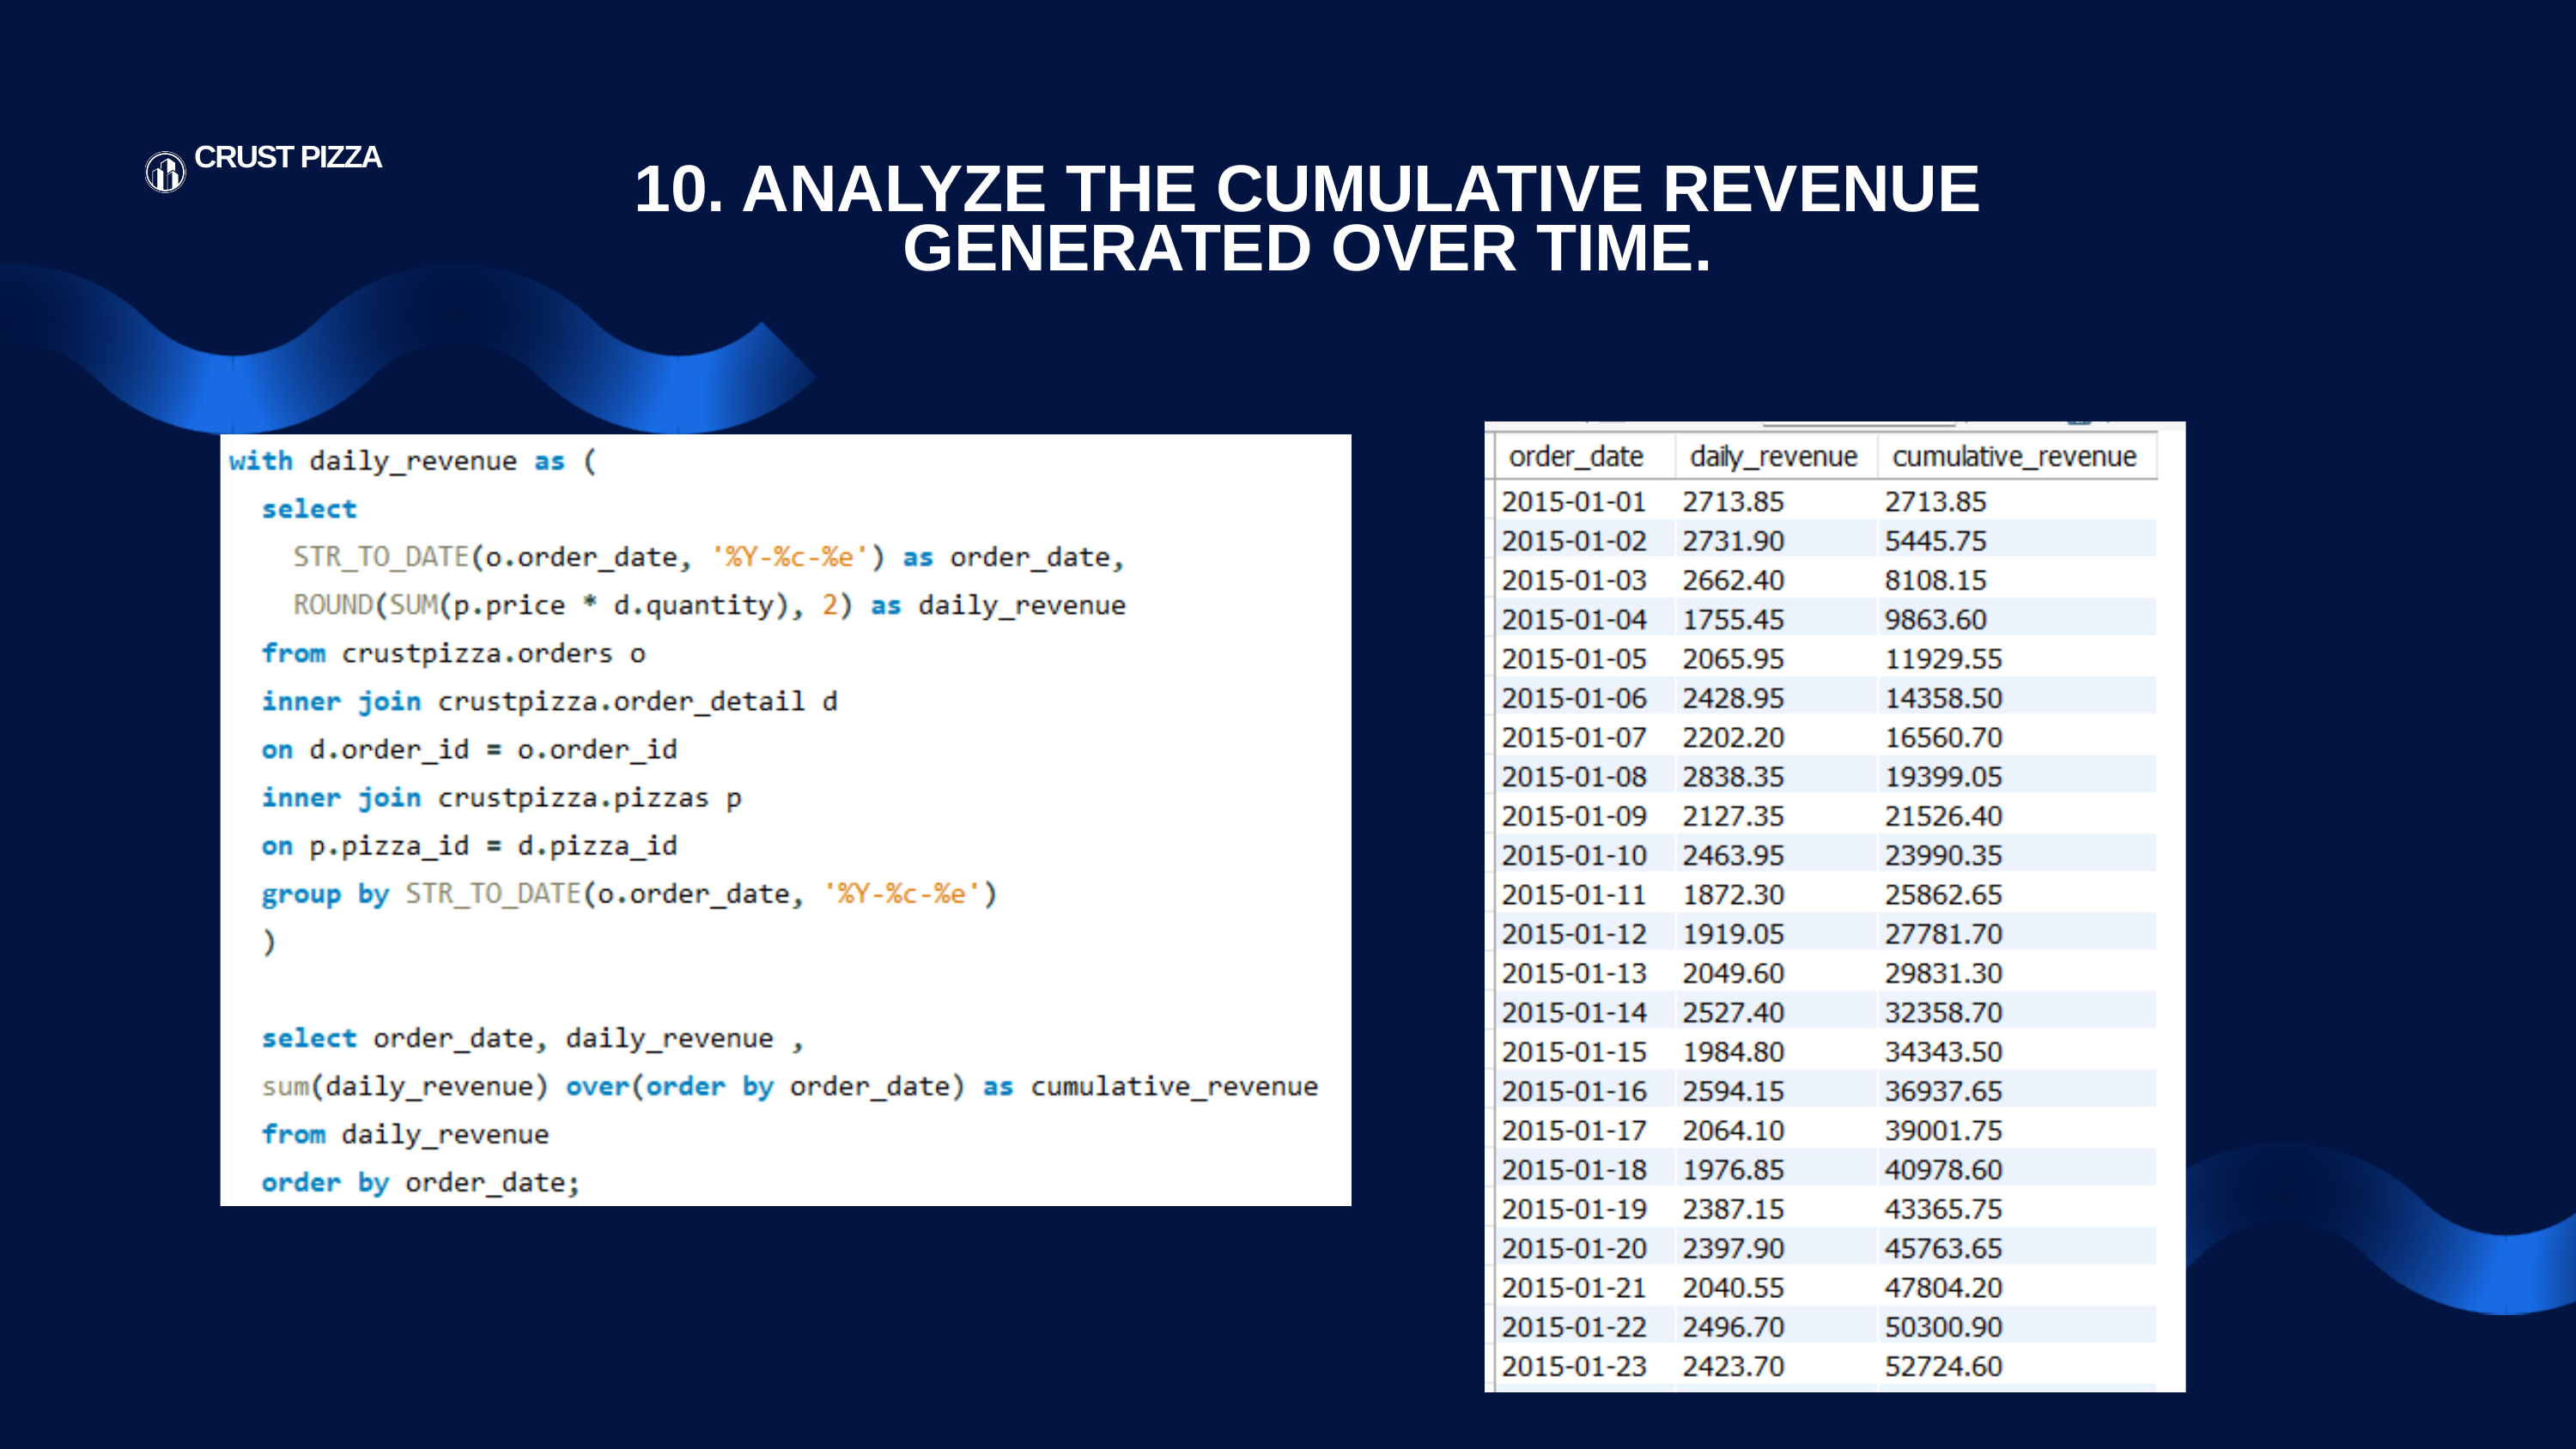

CRUST PIZZA

10. ANALYZE THE CUMULATIVE REVENUE GENERATED OVER TIME.